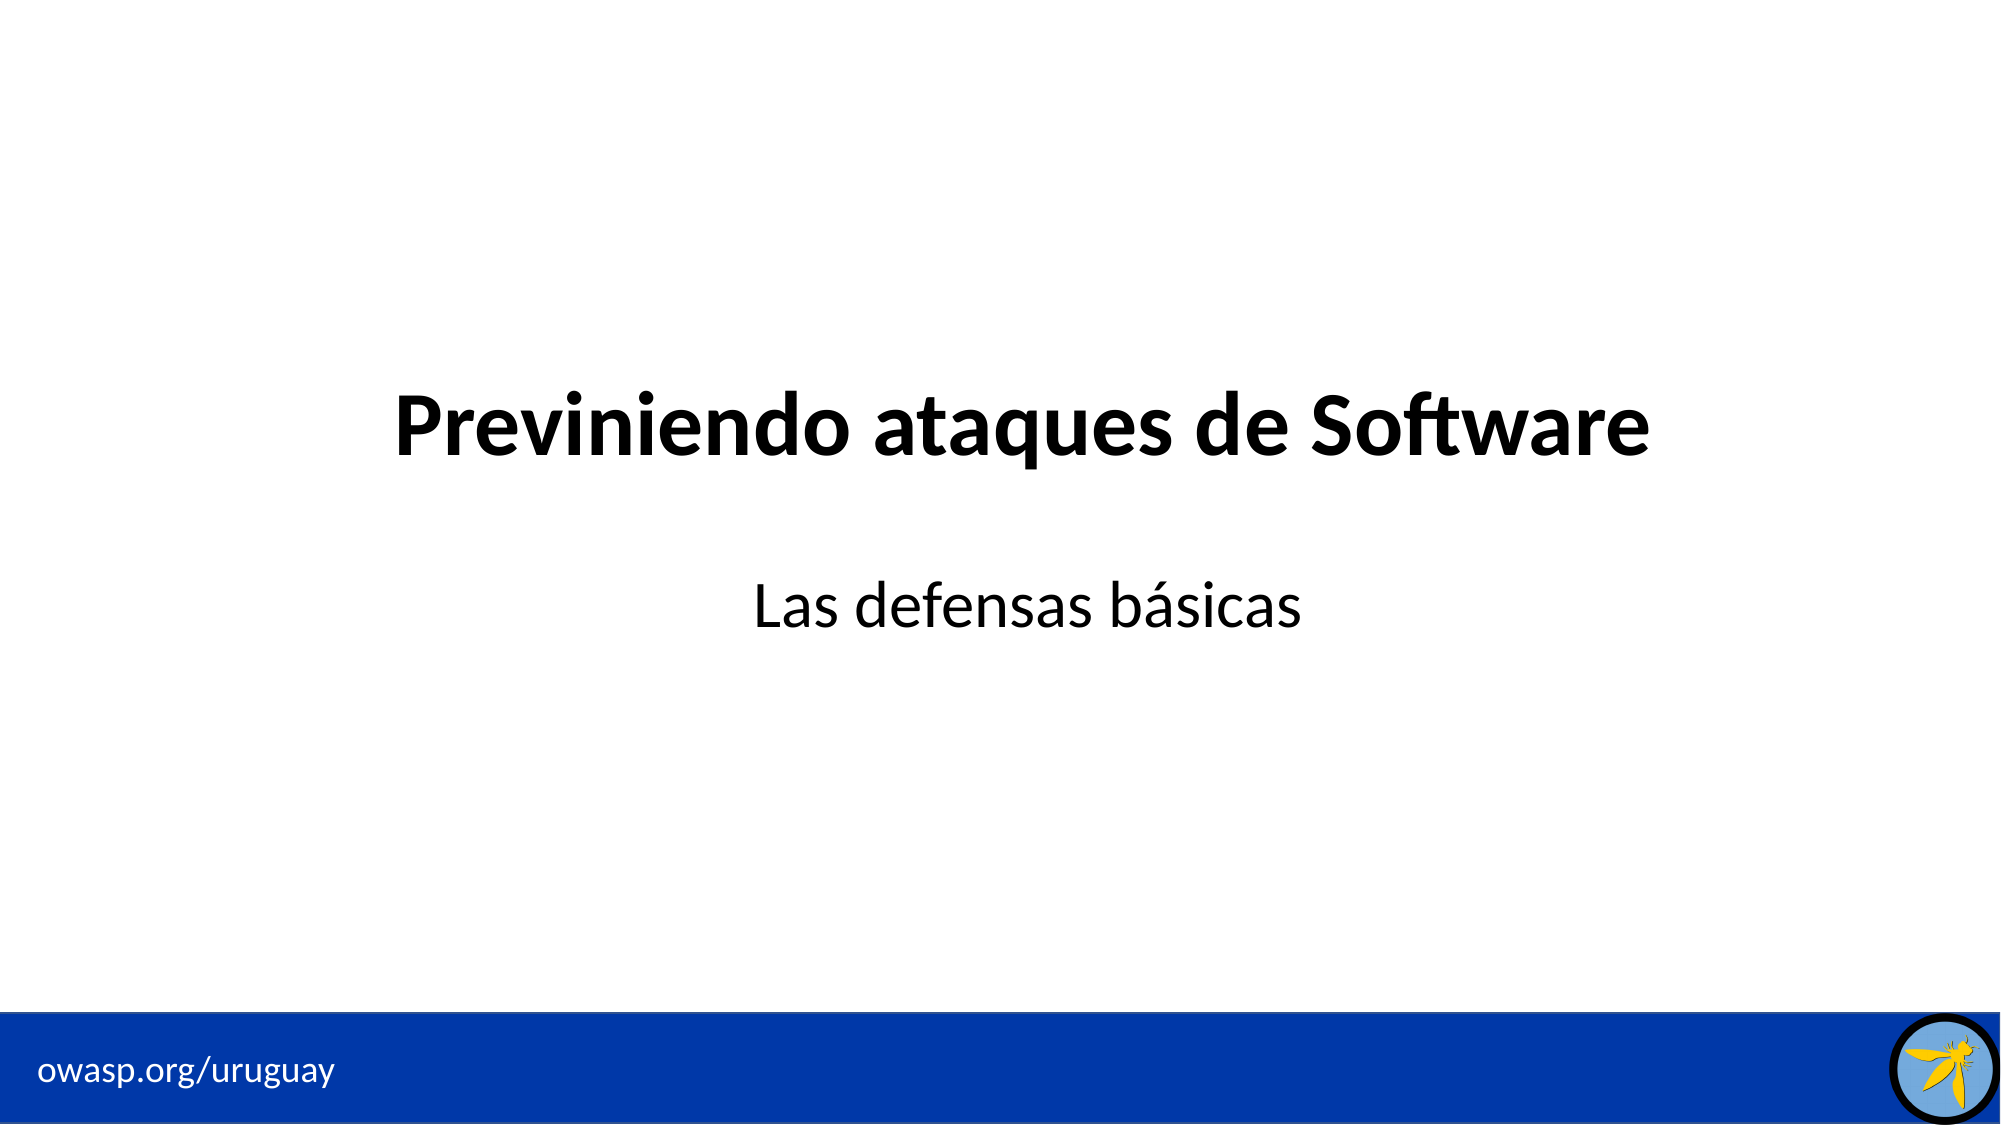

# Previniendo ataques de Software
Las defensas básicas